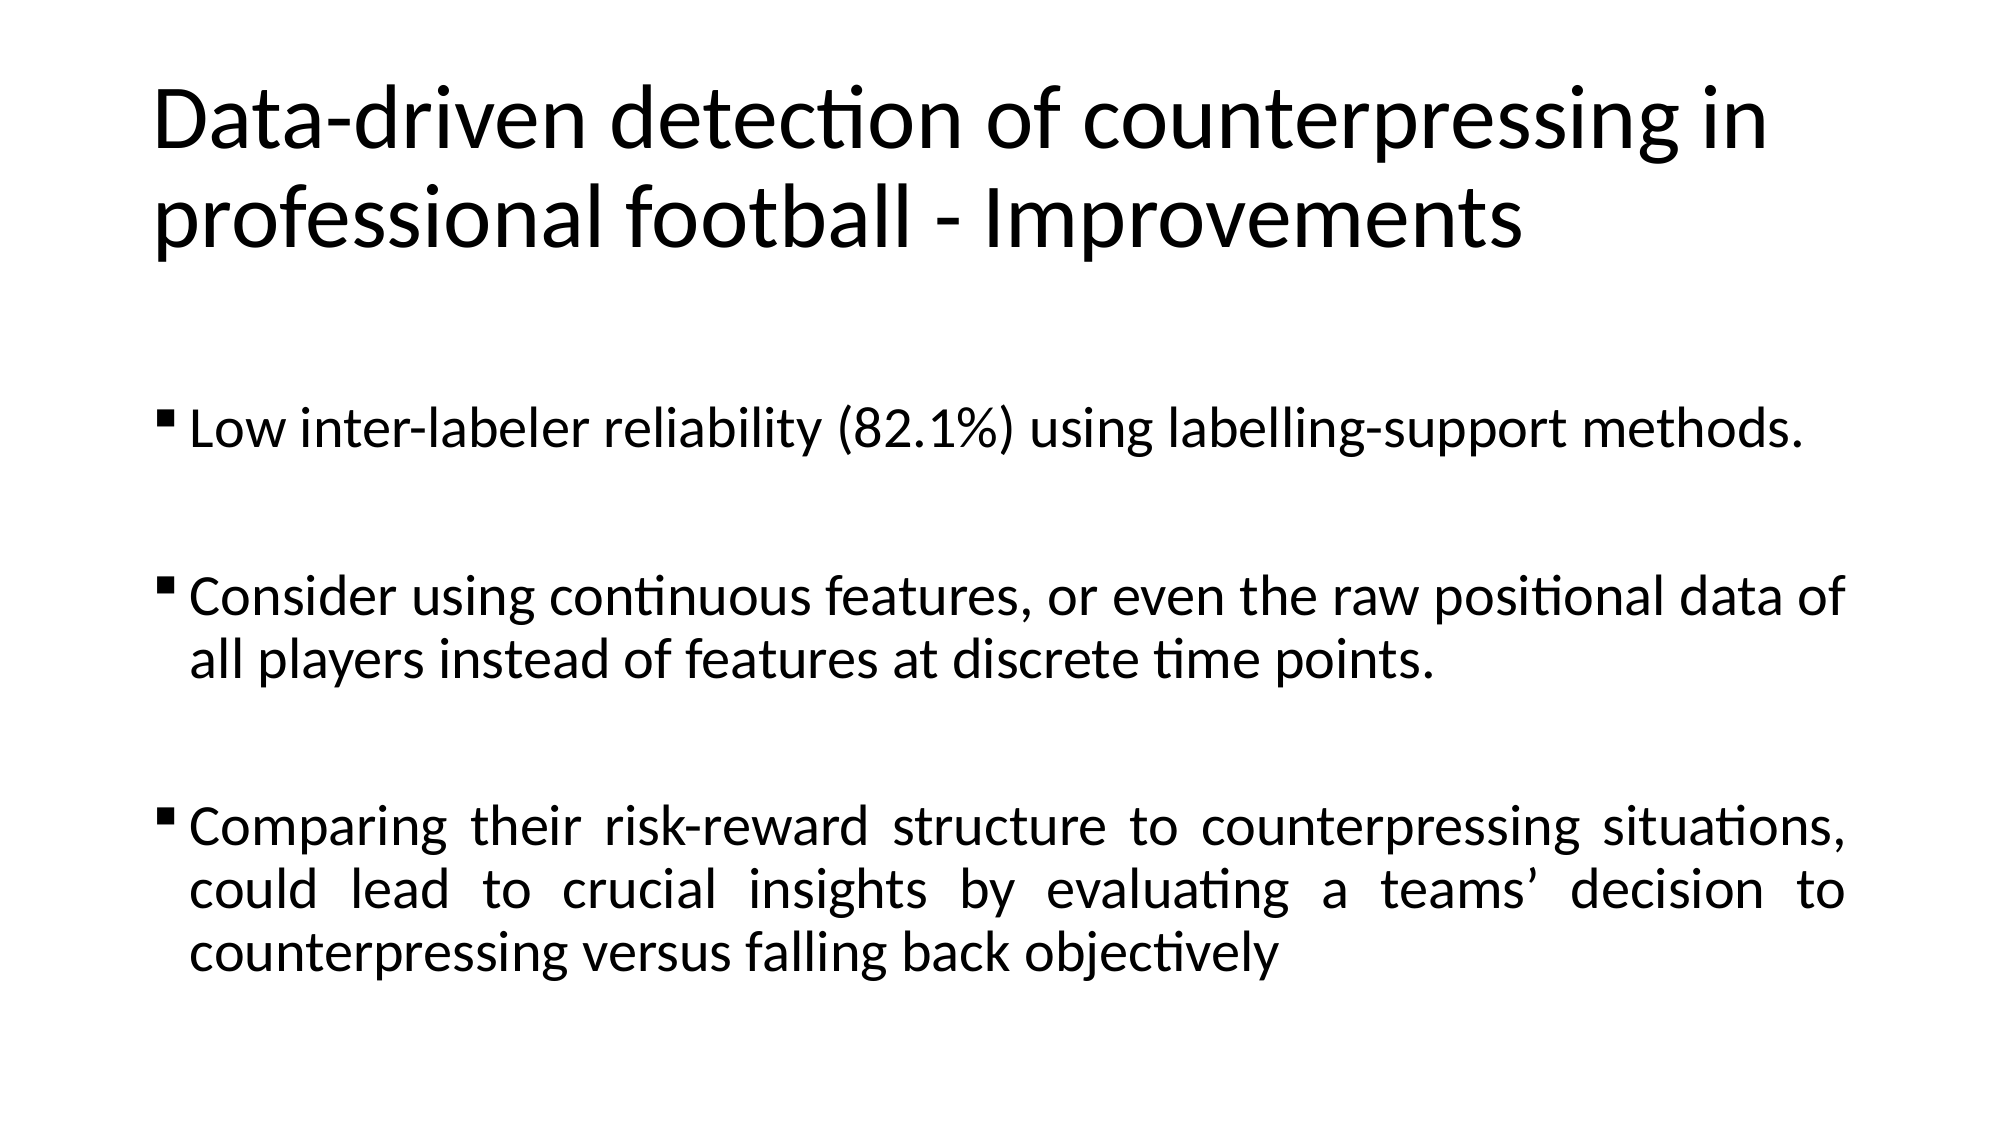

# Data-driven detection of counterpressing in professional football - Improvements

Low inter-labeler reliability (82.1%) using labelling-support methods.

Consider using continuous features, or even the raw positional data of all players instead of features at discrete time points.

Comparing their risk-reward structure to counterpressing situations, could lead to crucial insights by evaluating a teams’ decision to counterpressing versus falling back objectively